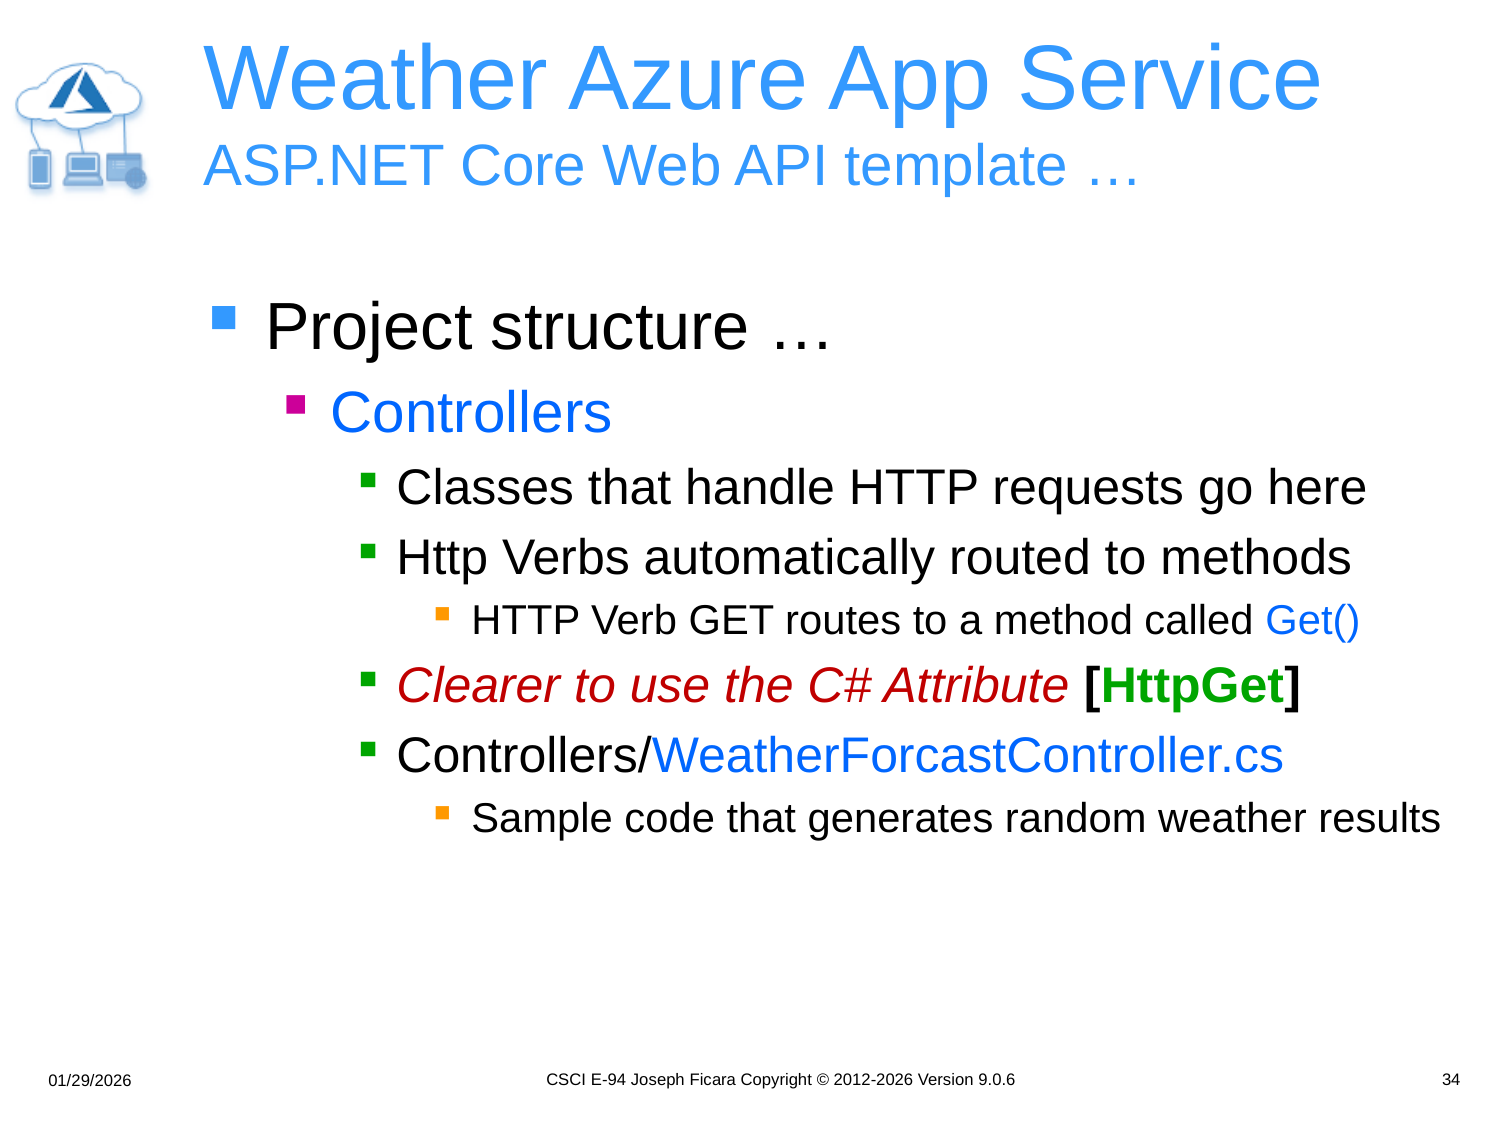

# Weather Azure App Service ASP.NET Core Web API template …
Project structure …
Controllers
Classes that handle HTTP requests go here
Http Verbs automatically routed to methods
HTTP Verb GET routes to a method called Get()
Clearer to use the C# Attribute [HttpGet]
Controllers/WeatherForcastController.cs
Sample code that generates random weather results

CSCI E-94 Joseph Ficara Copyright © 2012-2026 Version 9.0.6
34
01/29/2026